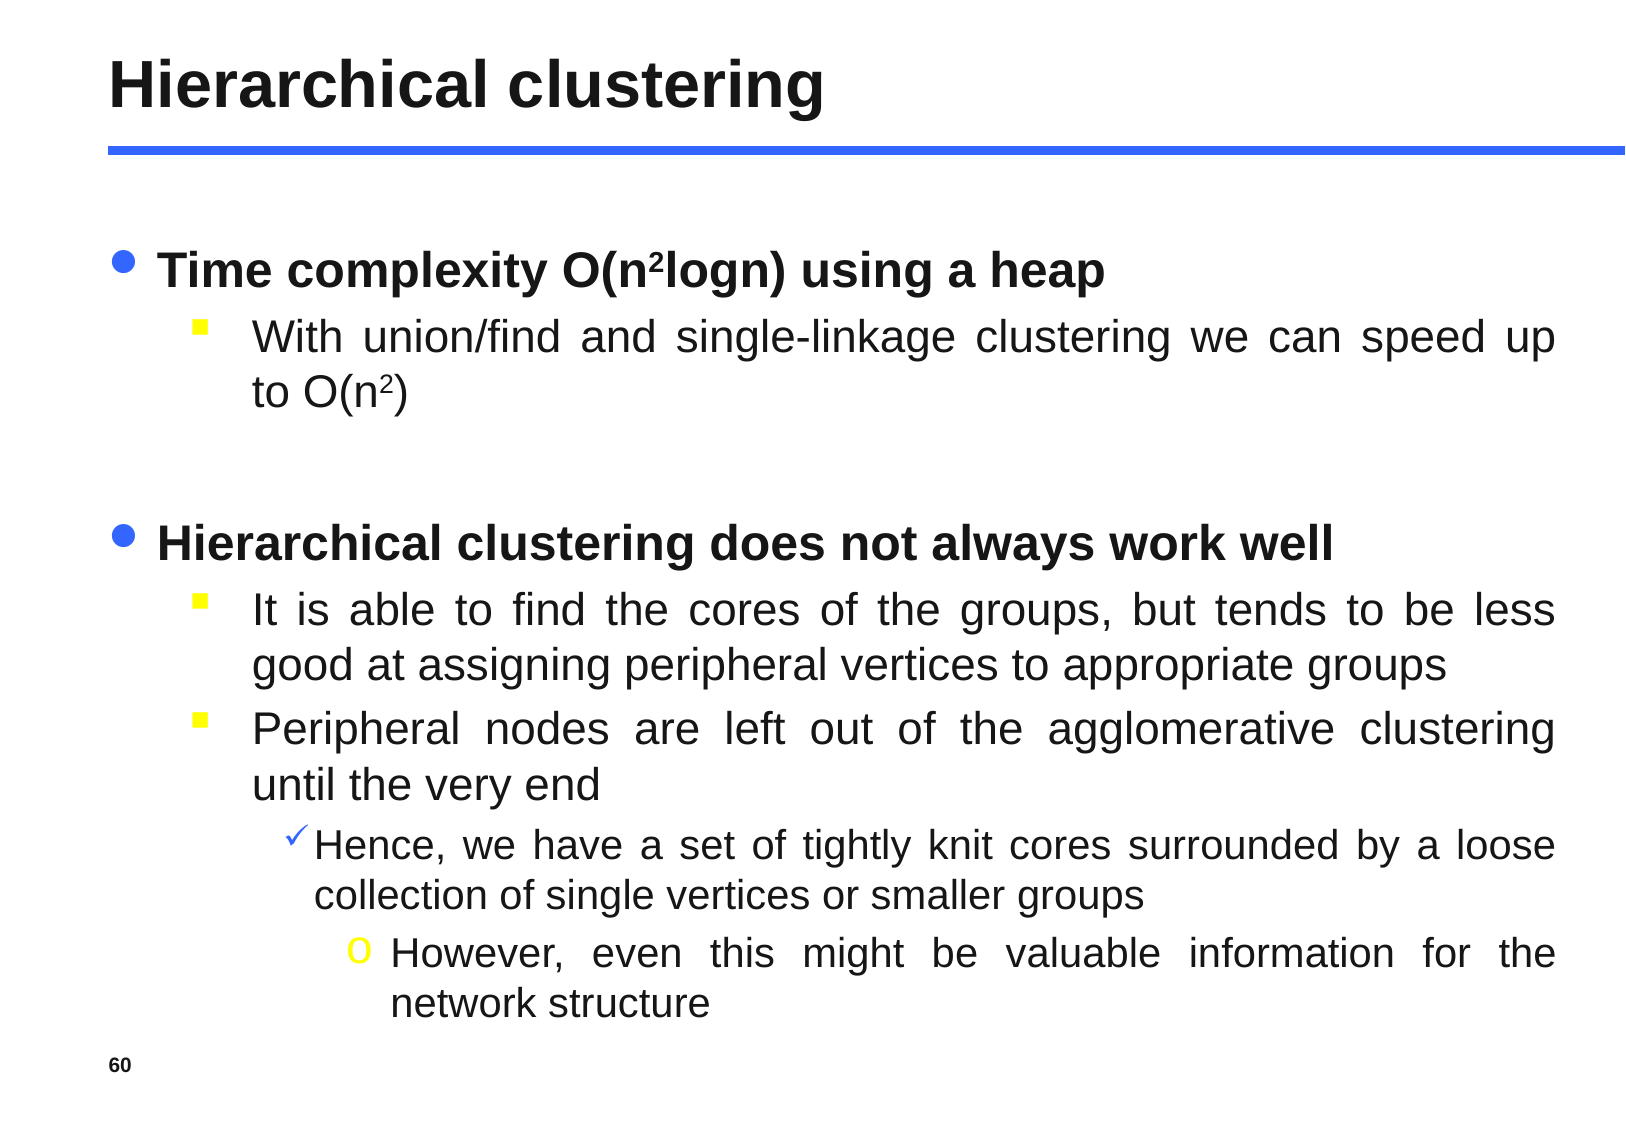

# Hierarchical clustering
Time complexity O(n2logn) using a heap
With union/find and single-linkage clustering we can speed up to O(n2)

Hierarchical clustering does not always work well
It is able to find the cores of the groups, but tends to be less good at assigning peripheral vertices to appropriate groups
Peripheral nodes are left out of the agglomerative clustering until the very end
Hence, we have a set of tightly knit cores surrounded by a loose collection of single vertices or smaller groups
However, even this might be valuable information for the network structure
60